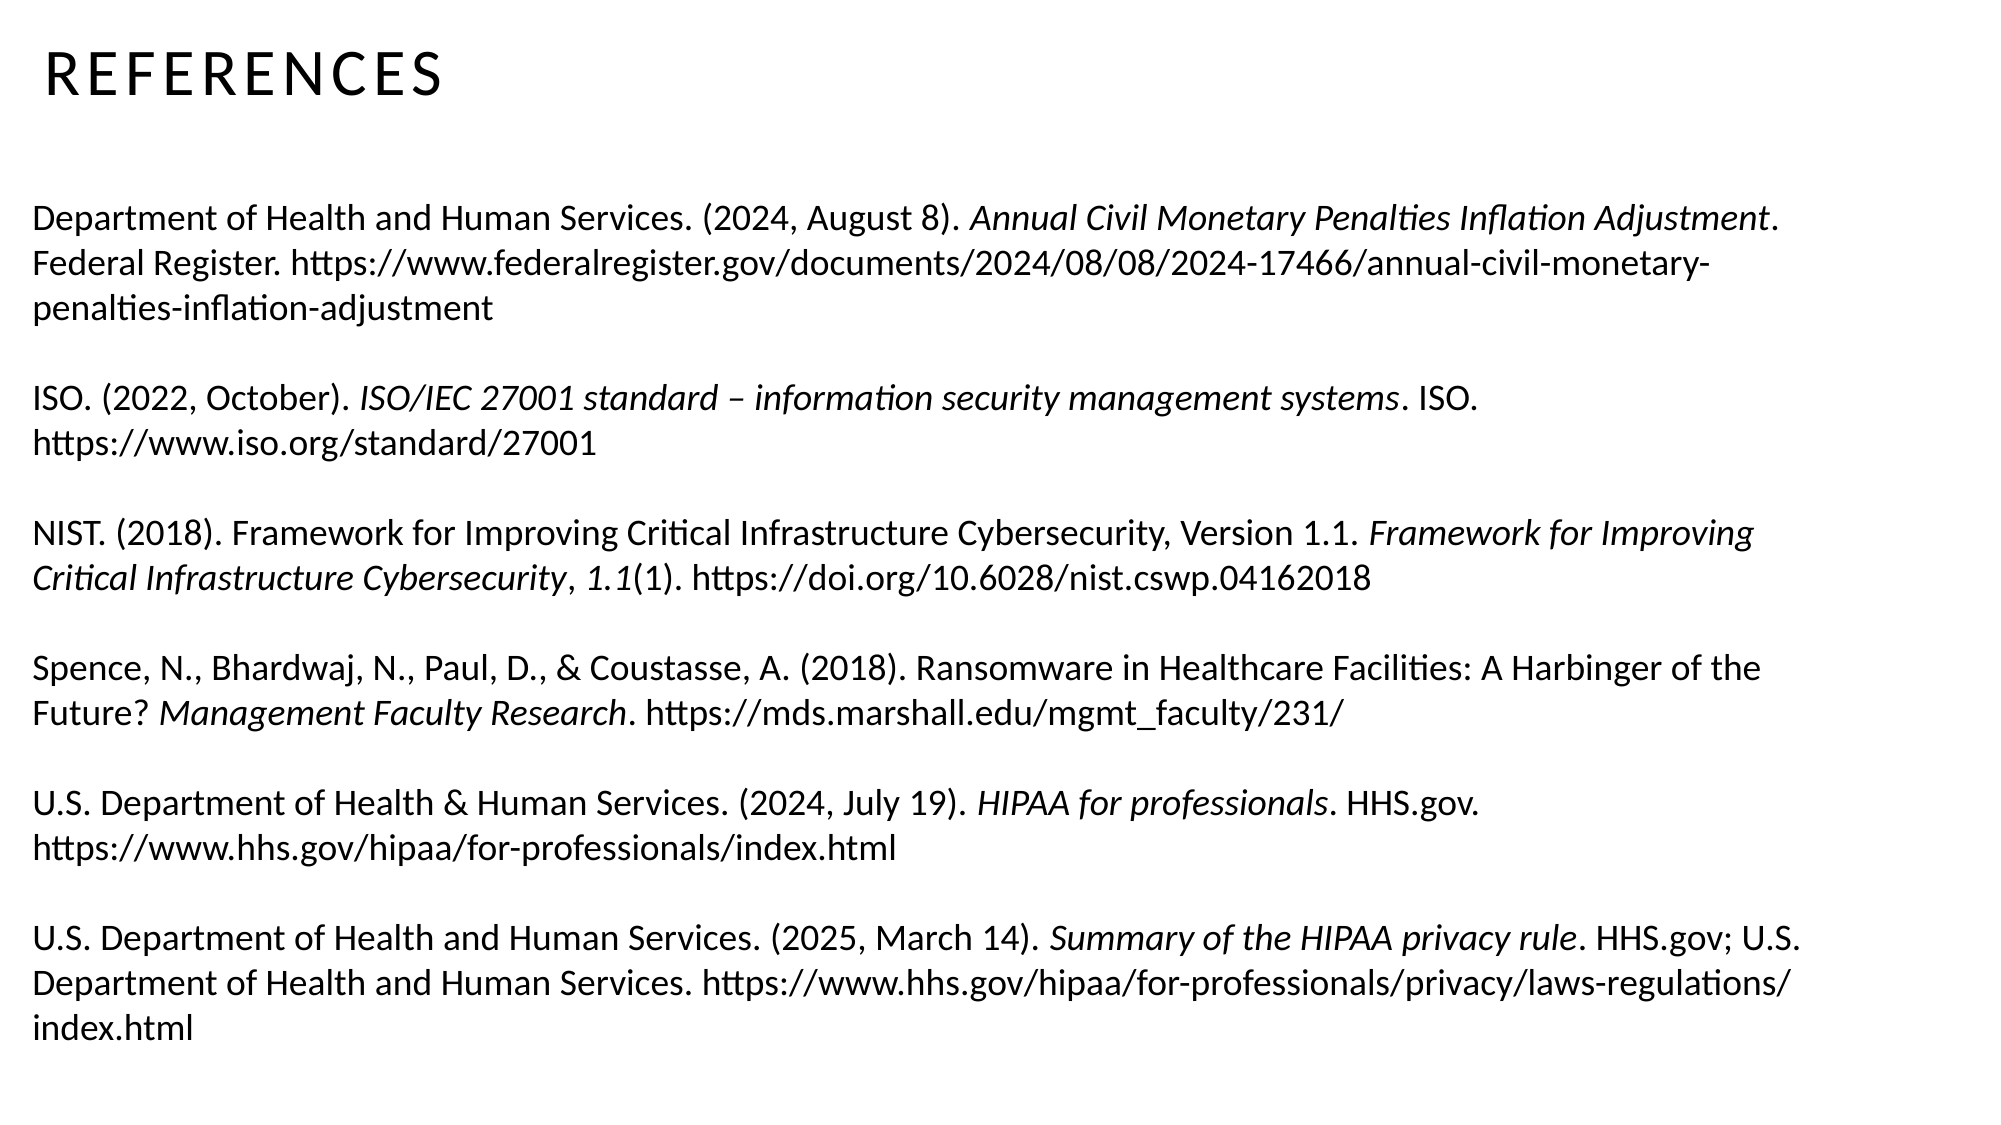

# References
Department of Health and Human Services. (2024, August 8). Annual Civil Monetary Penalties Inflation Adjustment. Federal Register. https://www.federalregister.gov/documents/2024/08/08/2024-17466/annual-civil-monetary-penalties-inflation-adjustment

ISO. (2022, October). ISO/IEC 27001 standard – information security management systems. ISO. https://www.iso.org/standard/27001

NIST. (2018). Framework for Improving Critical Infrastructure Cybersecurity, Version 1.1. Framework for Improving Critical Infrastructure Cybersecurity, 1.1(1). https://doi.org/10.6028/nist.cswp.04162018

Spence, N., Bhardwaj, N., Paul, D., & Coustasse, A. (2018). Ransomware in Healthcare Facilities: A Harbinger of the Future? Management Faculty Research. https://mds.marshall.edu/mgmt_faculty/231/

U.S. Department of Health & Human Services. (2024, July 19). HIPAA for professionals. HHS.gov. https://www.hhs.gov/hipaa/for-professionals/index.html

U.S. Department of Health and Human Services. (2025, March 14). Summary of the HIPAA privacy rule. HHS.gov; U.S. Department of Health and Human Services. https://www.hhs.gov/hipaa/for-professionals/privacy/laws-regulations/index.html